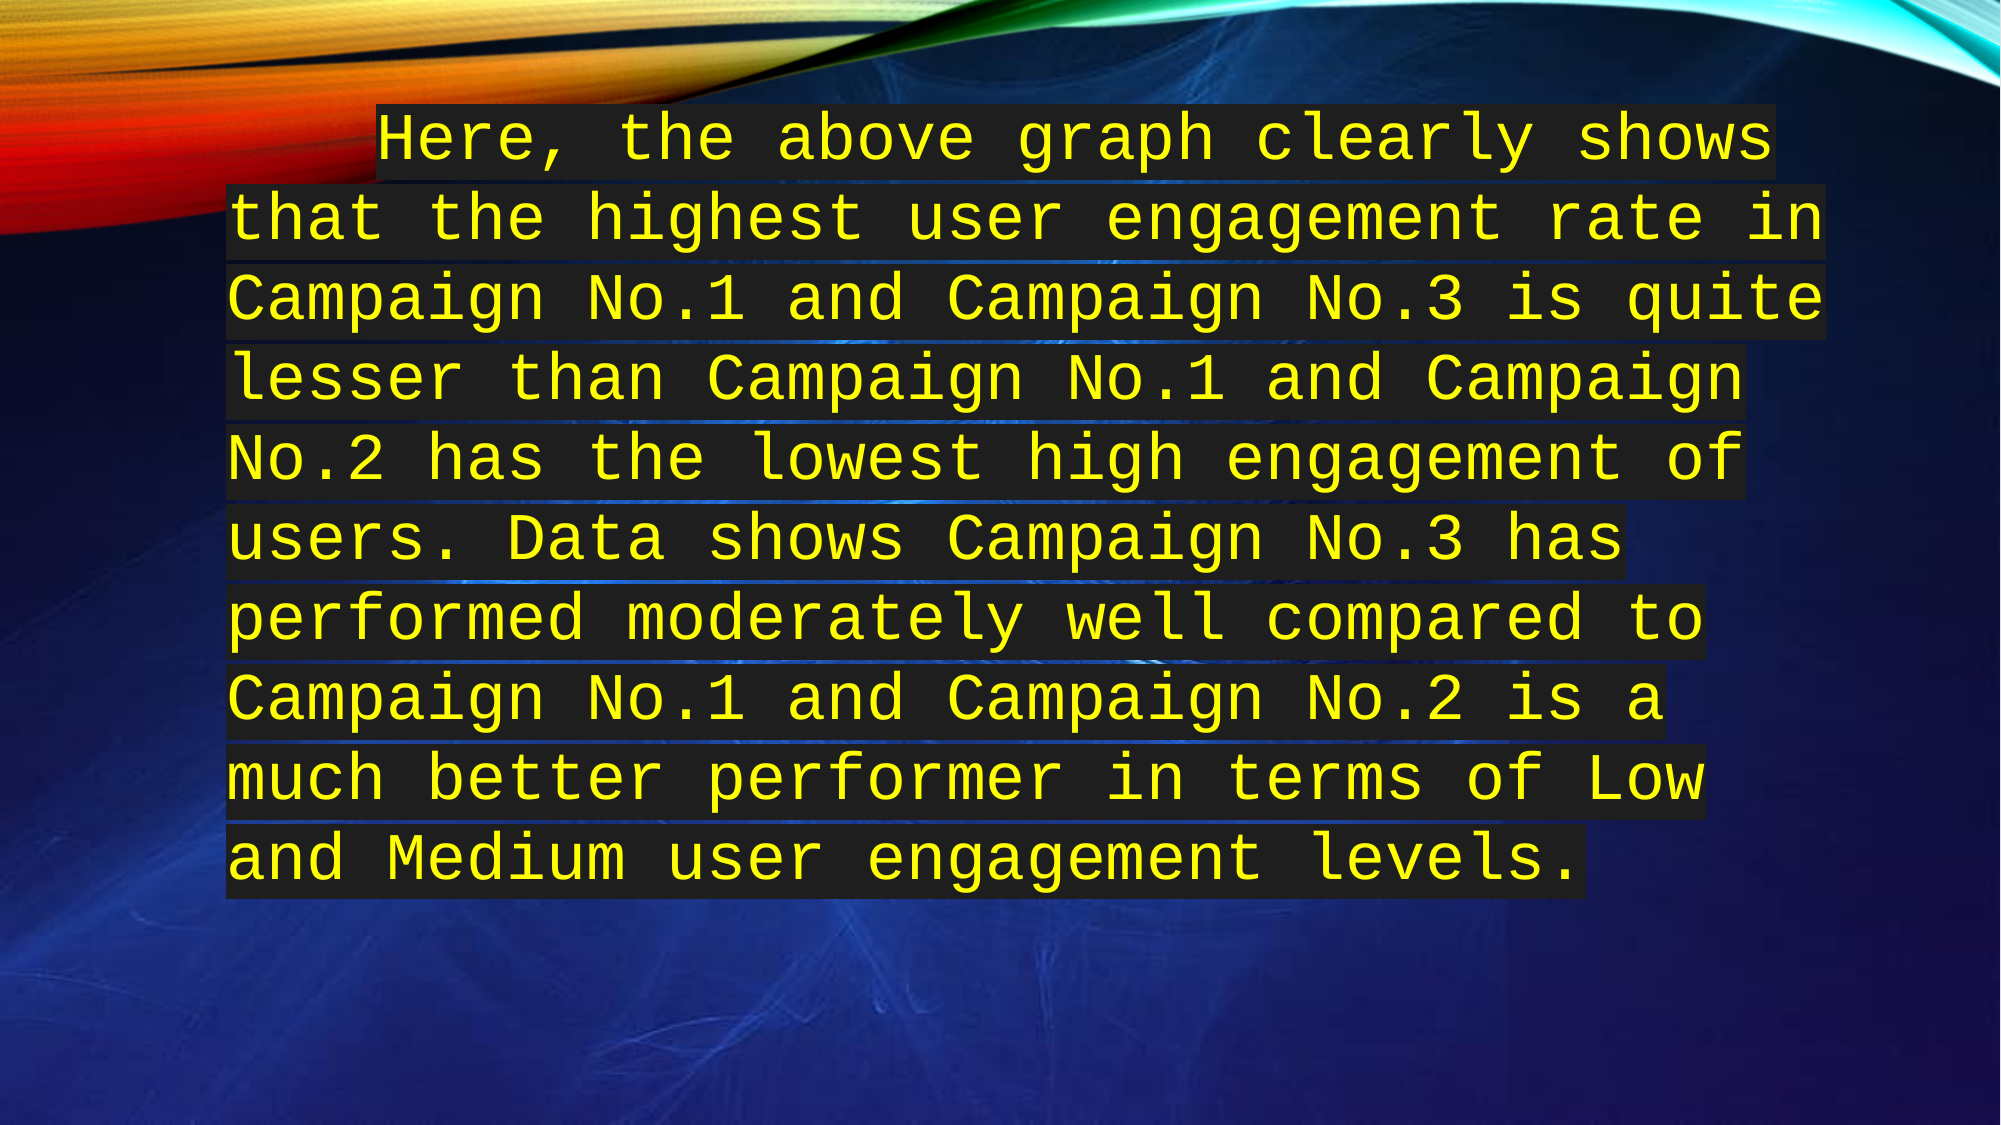

Here, the above graph clearly shows that the highest user engagement rate in Campaign No.1 and Campaign No.3 is quite lesser than Campaign No.1 and Campaign No.2 has the lowest high engagement of users. Data shows Campaign No.3 has performed moderately well compared to Campaign No.1 and Campaign No.2 is a much better performer in terms of Low and Medium user engagement levels.